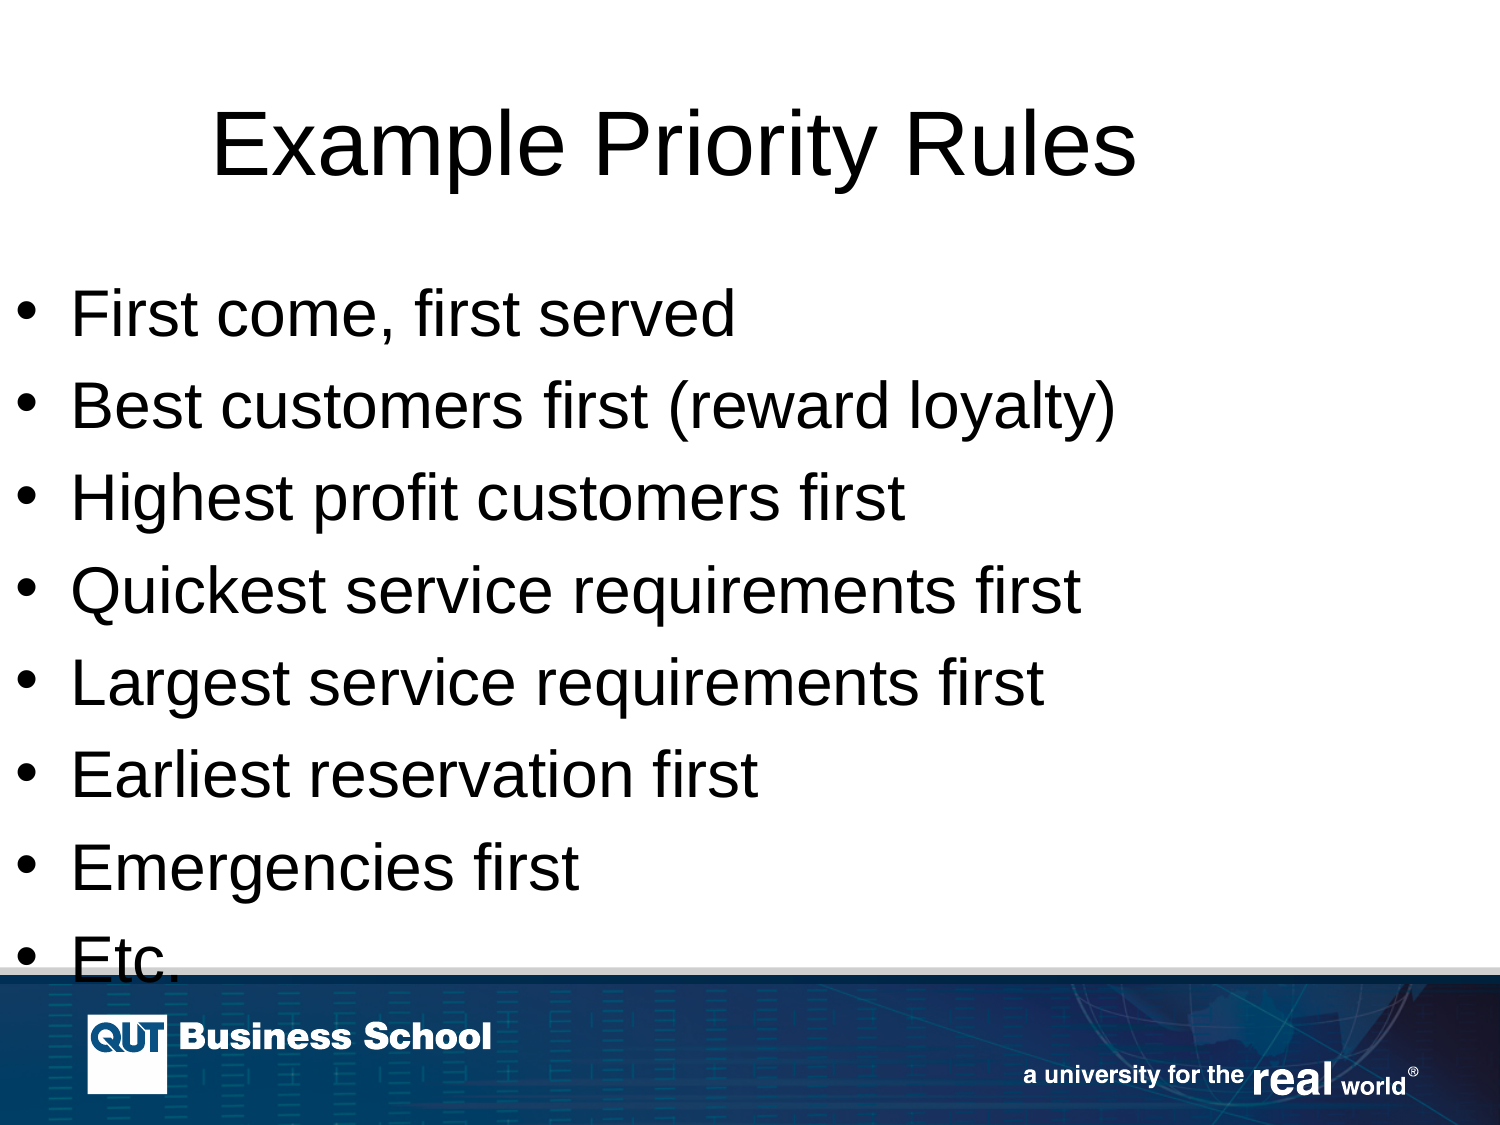

Example Priority Rules
First come, first served
Best customers first (reward loyalty)
Highest profit customers first
Quickest service requirements first
Largest service requirements first
Earliest reservation first
Emergencies first
Etc.